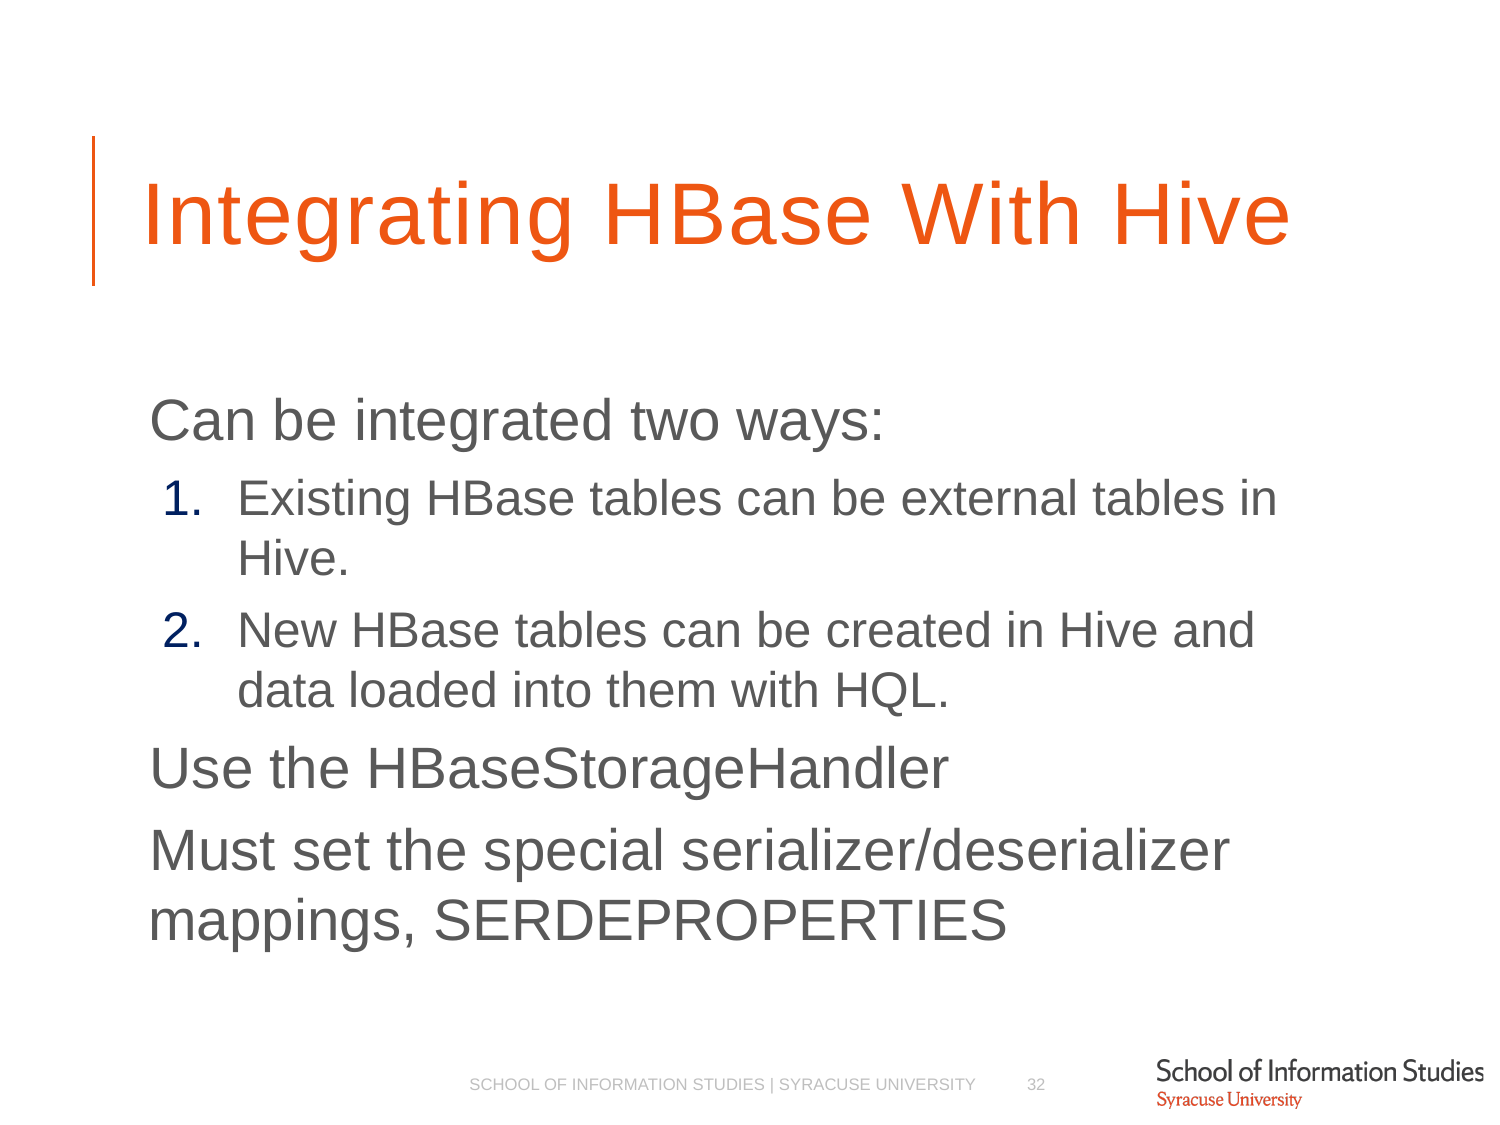

# Integrating HBase With Hive
Can be integrated two ways:
Existing HBase tables can be external tables in Hive.
New HBase tables can be created in Hive and data loaded into them with HQL.
Use the HBaseStorageHandler
Must set the special serializer/deserializer mappings, SERDEPROPERTIES
School of Information Studies | Syracuse University
32